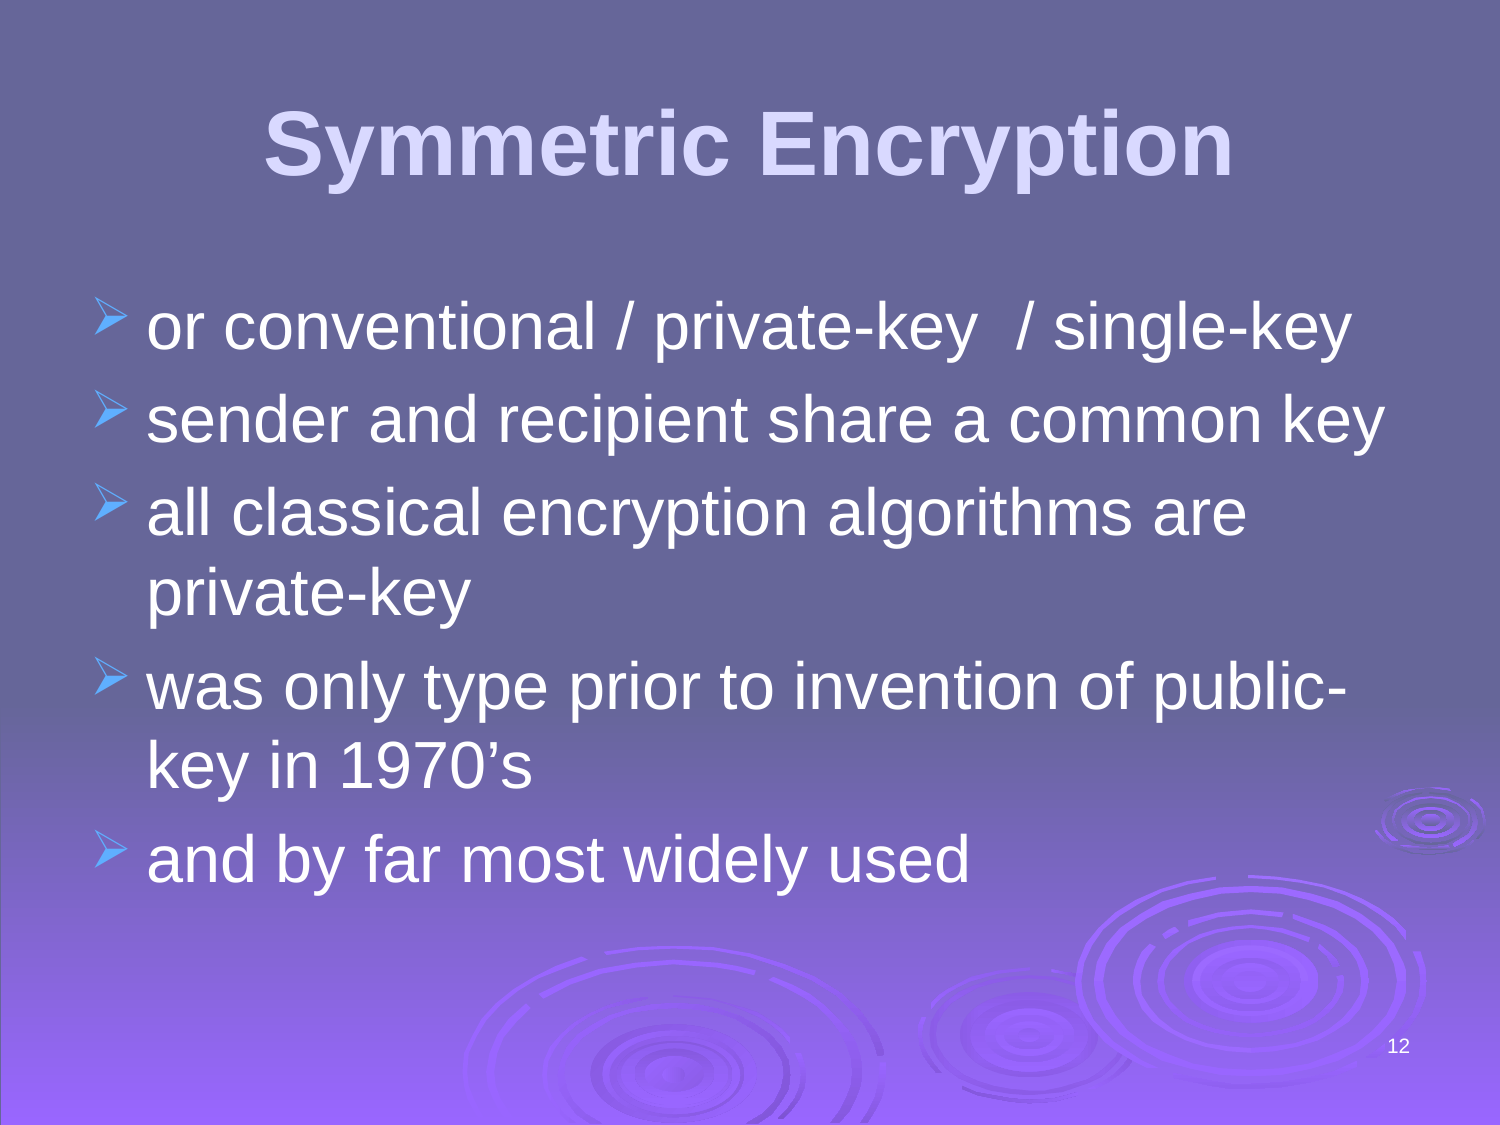

# Symmetric Encryption
or conventional / private-key  / single-key
sender and recipient share a common key
all classical encryption algorithms are private-key
was only type prior to invention of public-key in 1970’s
and by far most widely used
12